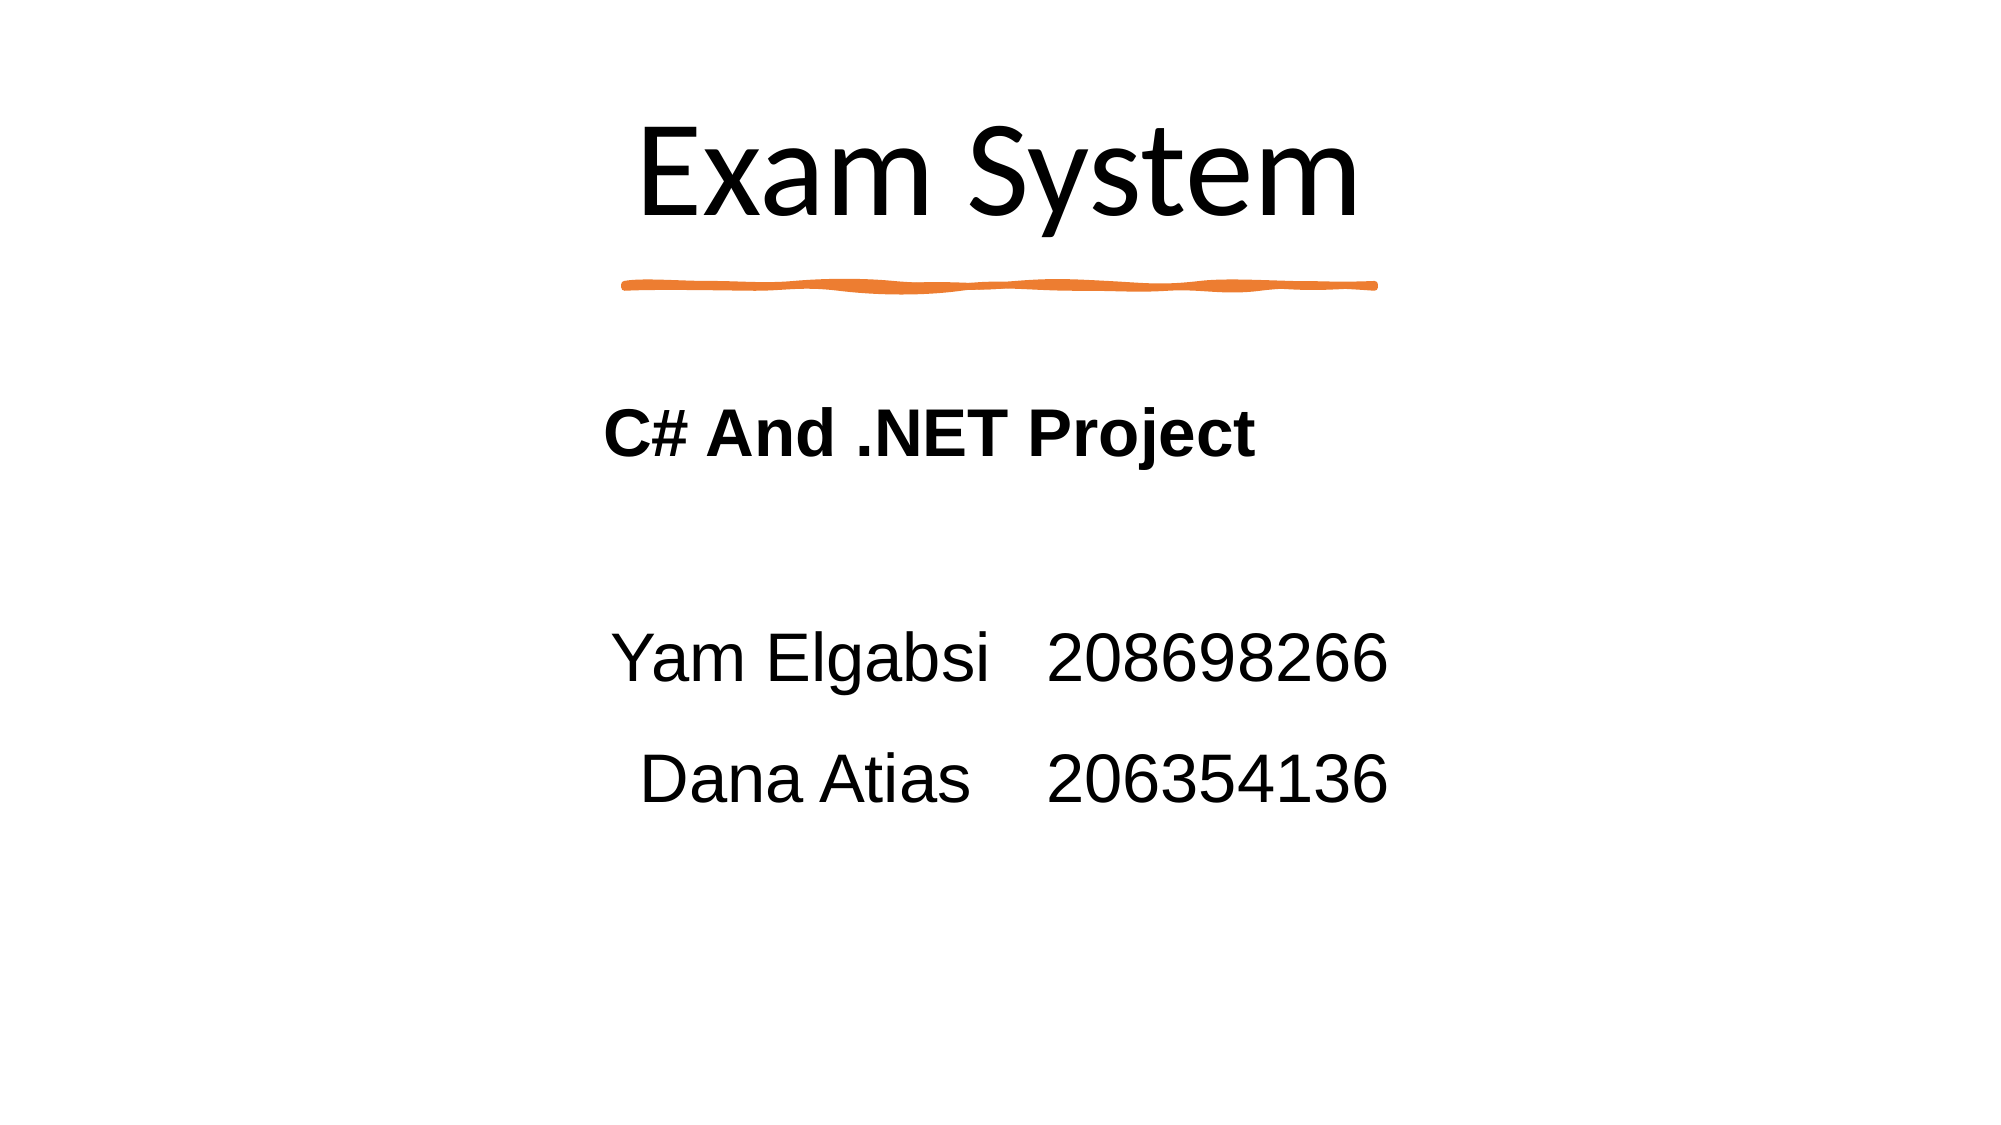

# Exam System

C# And .NET Project
| Yam Elgabsi | 208698266 |
| --- | --- |
| Dana Atias | 206354136 |